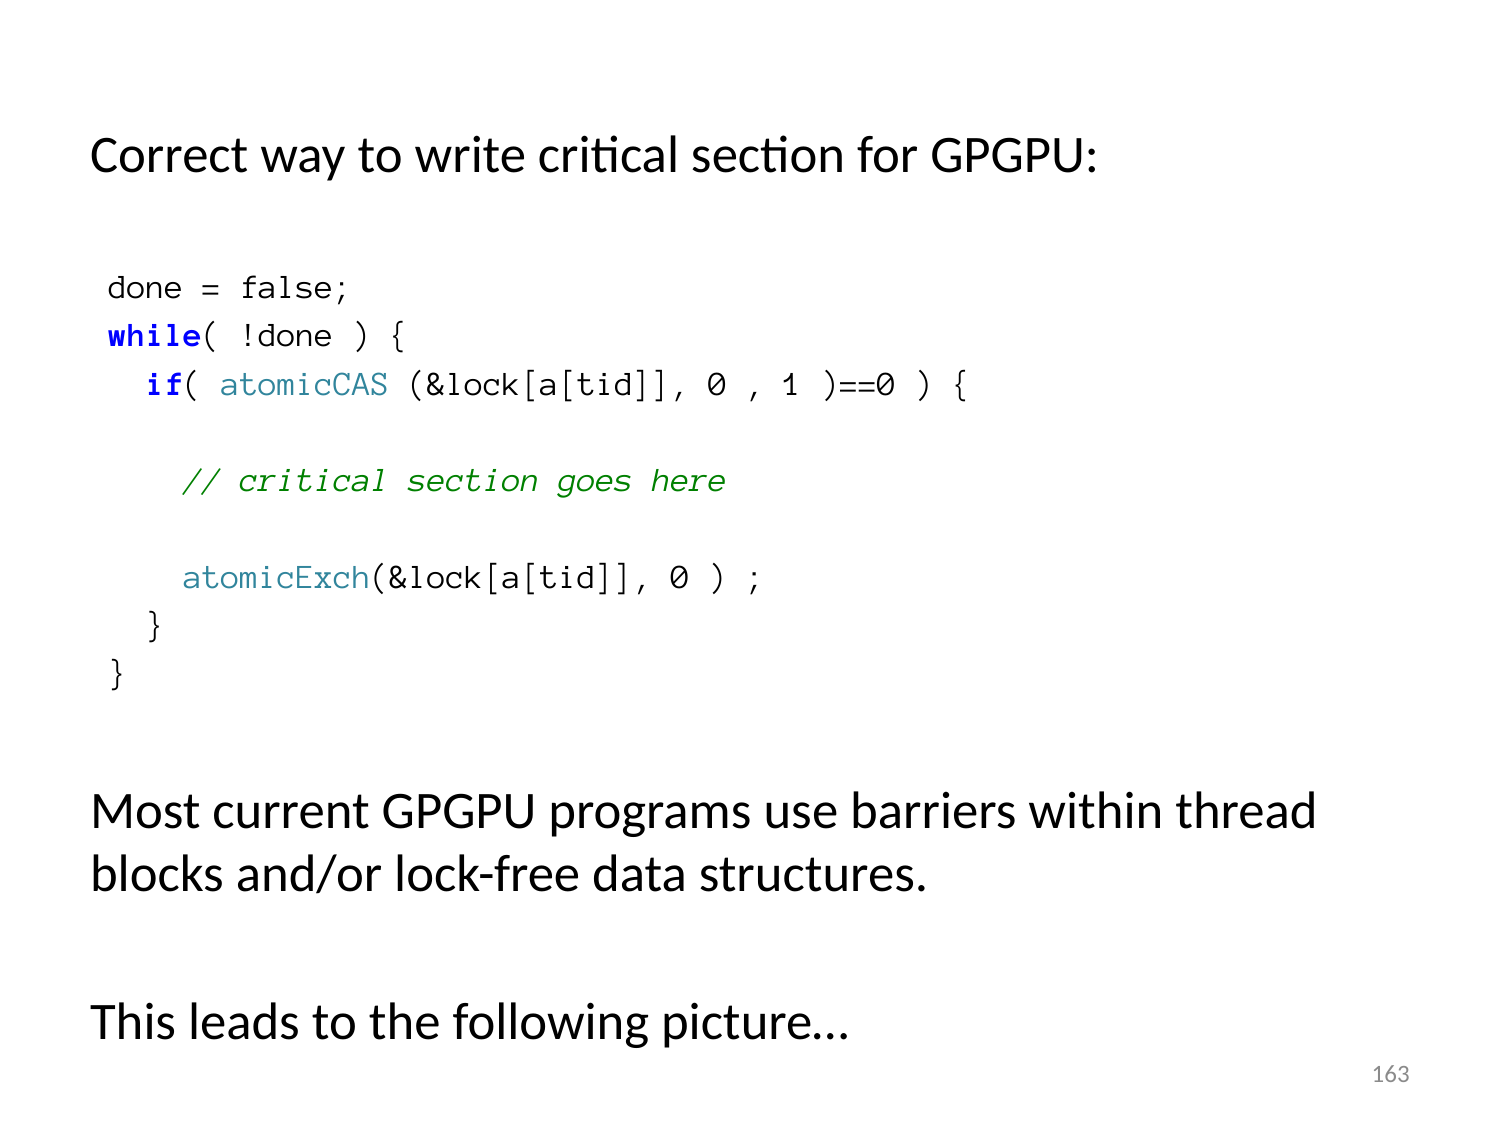

Correct way to write critical section for GPGPU:

 done = false;
 while( !done ) {
   if( atomicCAS (&lock[a[tid]], 0 , 1 )==0 ) {

     // critical section goes here

     atomicExch(&lock[a[tid]], 0 ) ;
   }
 }

Most current GPGPU programs use barriers within thread blocks and/or lock-free data structures.

This leads to the following picture…

163